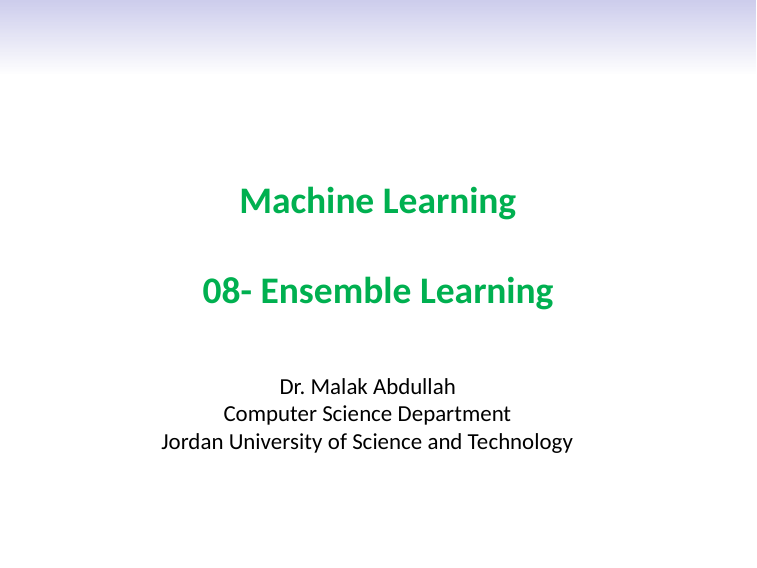

# Machine Learning 08- Ensemble Learning
Dr. Malak Abdullah
Computer Science Department
Jordan University of Science and Technology